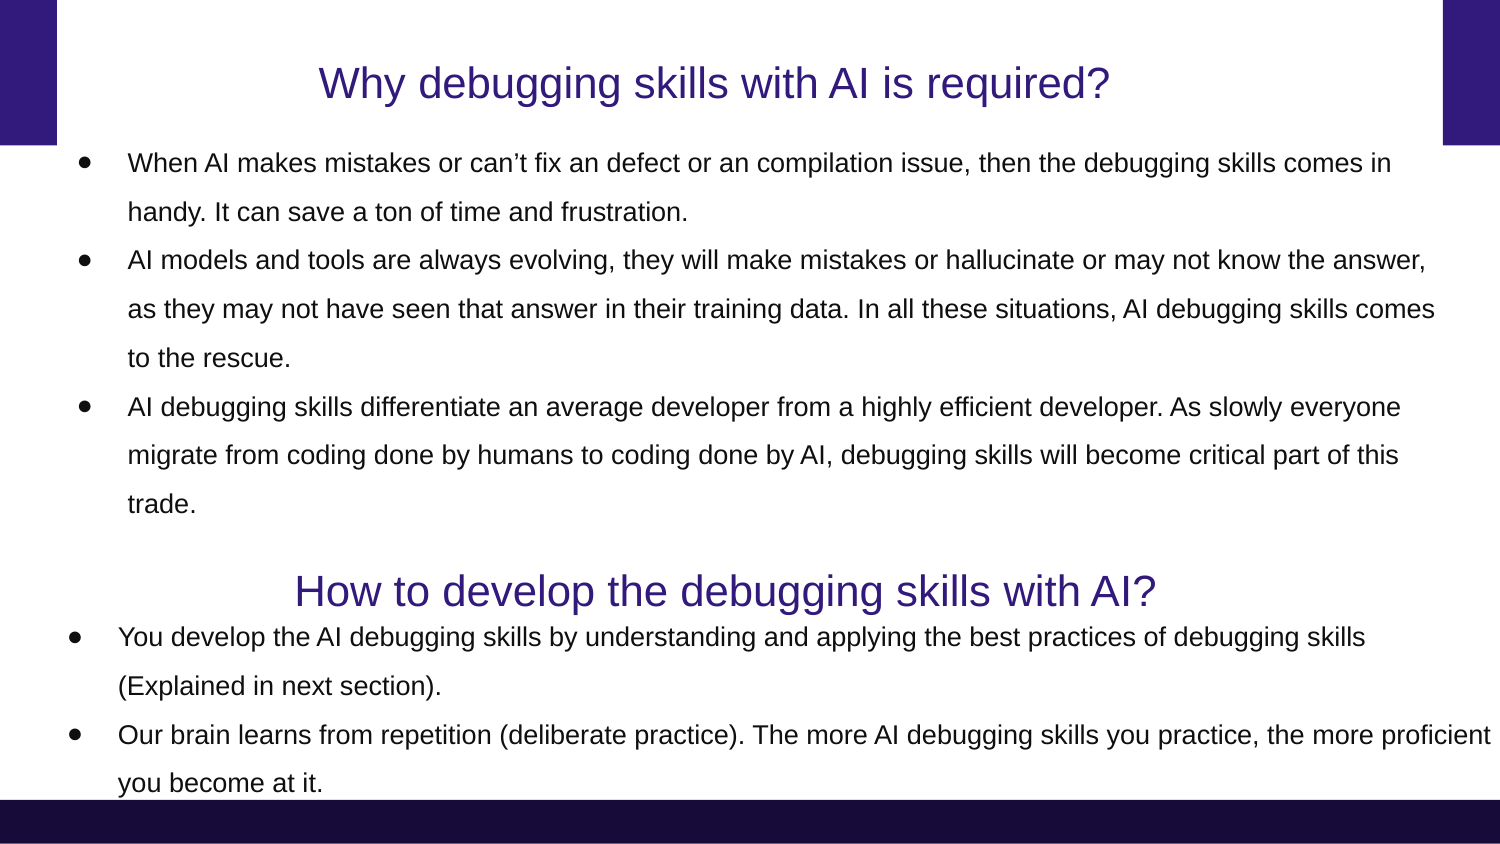

# Why debugging skills with AI is required?

When AI makes mistakes or can’t fix an defect or an compilation issue, then the debugging skills comes in handy. It can save a ton of time and frustration.
AI models and tools are always evolving, they will make mistakes or hallucinate or may not know the answer, as they may not have seen that answer in their training data. In all these situations, AI debugging skills comes to the rescue.
AI debugging skills differentiate an average developer from a highly efficient developer. As slowly everyone migrate from coding done by humans to coding done by AI, debugging skills will become critical part of this trade.
How to develop the debugging skills with AI?

You develop the AI debugging skills by understanding and applying the best practices of debugging skills (Explained in next section).
Our brain learns from repetition (deliberate practice). The more AI debugging skills you practice, the more proficient you become at it.